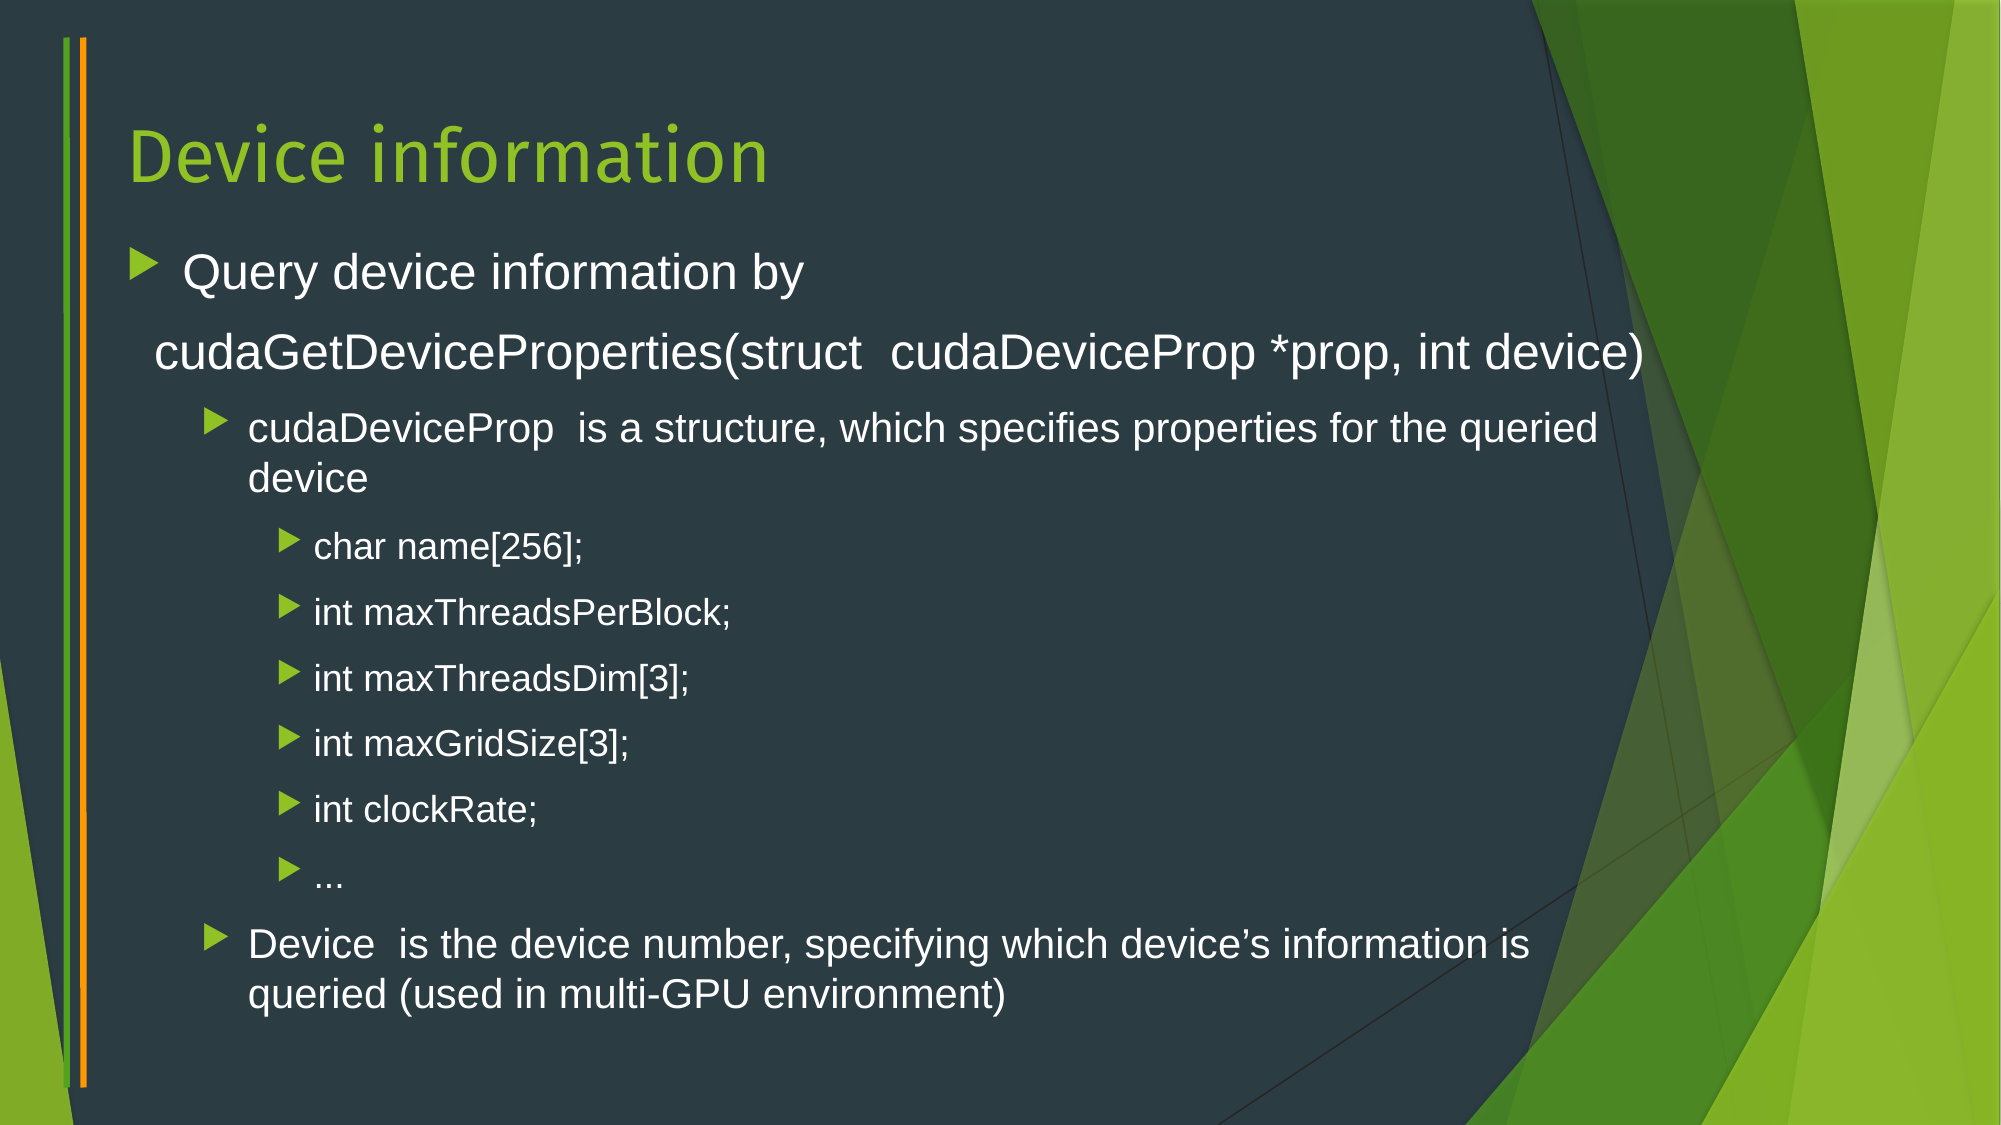

# Device information
Query device information by
  cudaGetDeviceProperties(struct  cudaDeviceProp *prop, int device)
cudaDeviceProp  is a structure, which specifies properties for the queried device
char name[256];
int maxThreadsPerBlock;
int maxThreadsDim[3];
int maxGridSize[3];
int clockRate;
...
Device  is the device number, specifying which device’s information is queried (used in multi-GPU environment)